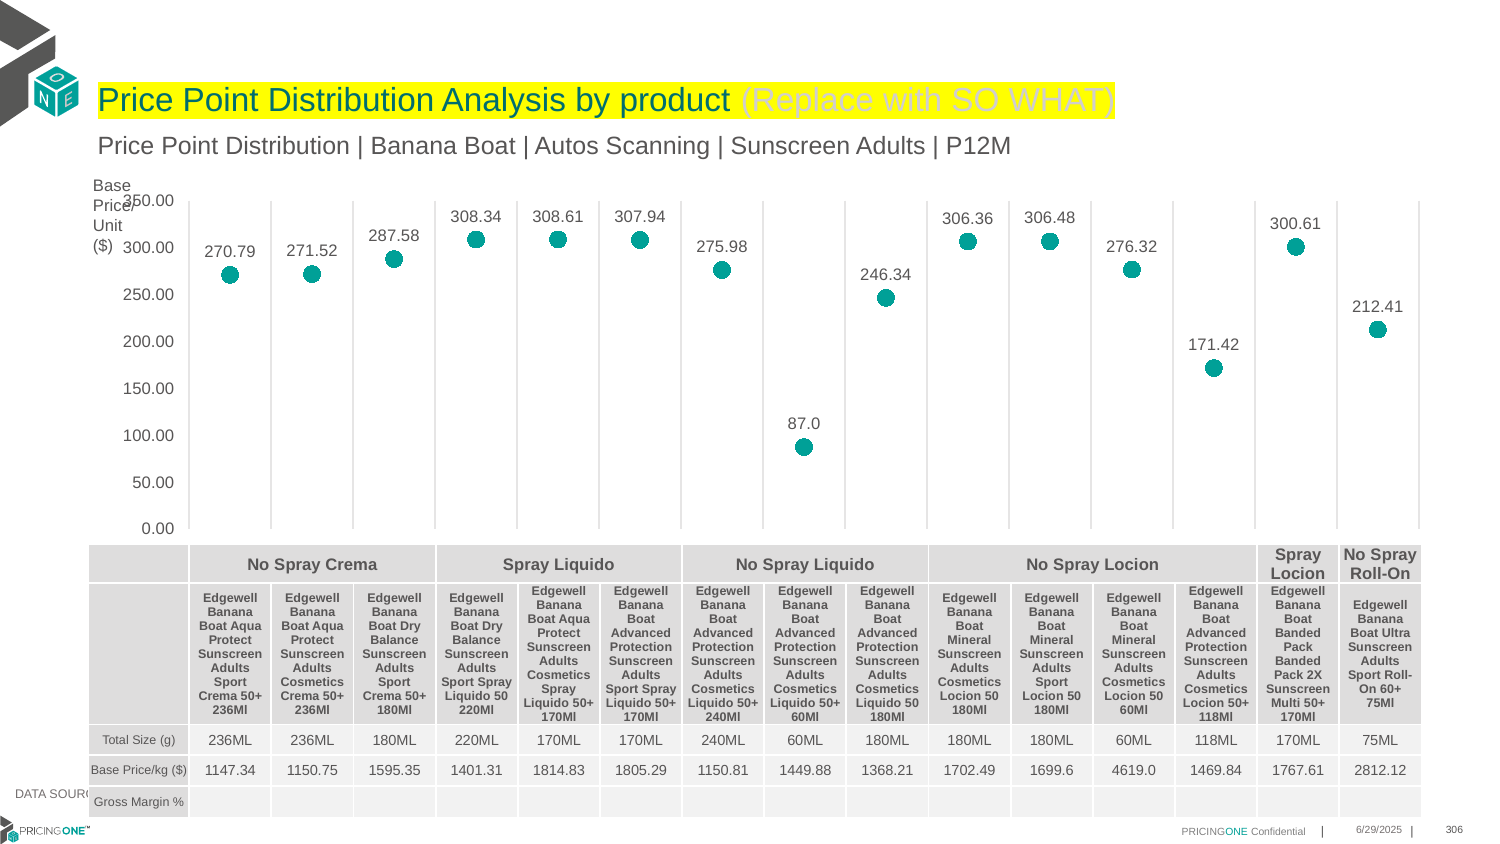

# Price Point Distribution Analysis by product (Replace with SO WHAT)
Price Point Distribution | Banana Boat | Autos Scanning | Sunscreen Adults | P12M
Base Price/Unit ($)

### Chart

| Category | Base Price/Unit |
|---|---|
| Edgewell Banana Boat Aqua Protect Sunscreen Adults Sport Crema 50+ 236Ml | 270.79 |
| Edgewell Banana Boat Aqua Protect Sunscreen Adults Cosmetics Crema 50+ 236Ml | 271.52 |
| Edgewell Banana Boat Dry Balance Sunscreen Adults Sport Crema 50+ 180Ml | 287.58 |
| Edgewell Banana Boat Dry Balance Sunscreen Adults Sport Spray Liquido 50 220Ml | 308.34 |
| Edgewell Banana Boat Aqua Protect Sunscreen Adults Cosmetics Spray Liquido 50+ 170Ml | 308.61 |
| Edgewell Banana Boat Advanced Protection Sunscreen Adults Sport Spray Liquido 50+ 170Ml | 307.94 |
| Edgewell Banana Boat Advanced Protection Sunscreen Adults Cosmetics Liquido 50+ 240Ml | 275.98 |
| Edgewell Banana Boat Advanced Protection Sunscreen Adults Cosmetics Liquido 50+ 60Ml | 87.0 |
| Edgewell Banana Boat Advanced Protection Sunscreen Adults Cosmetics Liquido 50 180Ml | 246.34 |
| Edgewell Banana Boat Mineral Sunscreen Adults Cosmetics Locion 50 180Ml | 306.36 |
| Edgewell Banana Boat Mineral Sunscreen Adults Sport Locion 50 180Ml | 306.48 |
| Edgewell Banana Boat Mineral Sunscreen Adults Cosmetics Locion 50 60Ml | 276.32 |
| Edgewell Banana Boat Advanced Protection Sunscreen Adults Cosmetics Locion 50+ 118Ml | 171.42 |
| Edgewell Banana Boat Banded Pack Banded Pack 2X Sunscreen Multi 50+ 170Ml | 300.61 |
| Edgewell Banana Boat Ultra Sunscreen Adults Sport Roll-On 60+ 75Ml | 212.41 |
|  | No Spray Crema | No Spray Crema | No Spray Crema | Spray Liquido | Spray Liquido | Spray Liquido | No Spray Liquido | No Spray Liquido | No Spray Liquido | No Spray Locion | No Spray Locion | No Spray Locion | No Spray Locion | Spray Locion | No Spray Roll-On |
| --- | --- | --- | --- | --- | --- | --- | --- | --- | --- | --- | --- | --- | --- | --- | --- |
|  | Edgewell Banana Boat Aqua Protect Sunscreen Adults Sport Crema 50+ 236Ml | Edgewell Banana Boat Aqua Protect Sunscreen Adults Cosmetics Crema 50+ 236Ml | Edgewell Banana Boat Dry Balance Sunscreen Adults Sport Crema 50+ 180Ml | Edgewell Banana Boat Dry Balance Sunscreen Adults Sport Spray Liquido 50 220Ml | Edgewell Banana Boat Aqua Protect Sunscreen Adults Cosmetics Spray Liquido 50+ 170Ml | Edgewell Banana Boat Advanced Protection Sunscreen Adults Sport Spray Liquido 50+ 170Ml | Edgewell Banana Boat Advanced Protection Sunscreen Adults Cosmetics Liquido 50+ 240Ml | Edgewell Banana Boat Advanced Protection Sunscreen Adults Cosmetics Liquido 50+ 60Ml | Edgewell Banana Boat Advanced Protection Sunscreen Adults Cosmetics Liquido 50 180Ml | Edgewell Banana Boat Mineral Sunscreen Adults Cosmetics Locion 50 180Ml | Edgewell Banana Boat Mineral Sunscreen Adults Sport Locion 50 180Ml | Edgewell Banana Boat Mineral Sunscreen Adults Cosmetics Locion 50 60Ml | Edgewell Banana Boat Advanced Protection Sunscreen Adults Cosmetics Locion 50+ 118Ml | Edgewell Banana Boat Banded Pack Banded Pack 2X Sunscreen Multi 50+ 170Ml | Edgewell Banana Boat Ultra Sunscreen Adults Sport Roll-On 60+ 75Ml |
| Total Size (g) | 236ML | 236ML | 180ML | 220ML | 170ML | 170ML | 240ML | 60ML | 180ML | 180ML | 180ML | 60ML | 118ML | 170ML | 75ML |
| Base Price/kg ($) | 1147.34 | 1150.75 | 1595.35 | 1401.31 | 1814.83 | 1805.29 | 1150.81 | 1449.88 | 1368.21 | 1702.49 | 1699.6 | 4619.0 | 1469.84 | 1767.61 | 2812.12 |
| Gross Margin % |  |  |  |  |  |  |  |  |  |  |  |  |  |  |  |
DATA SOURCE: Trade Panel/Retailer Data | April  2025
6/29/2025
306